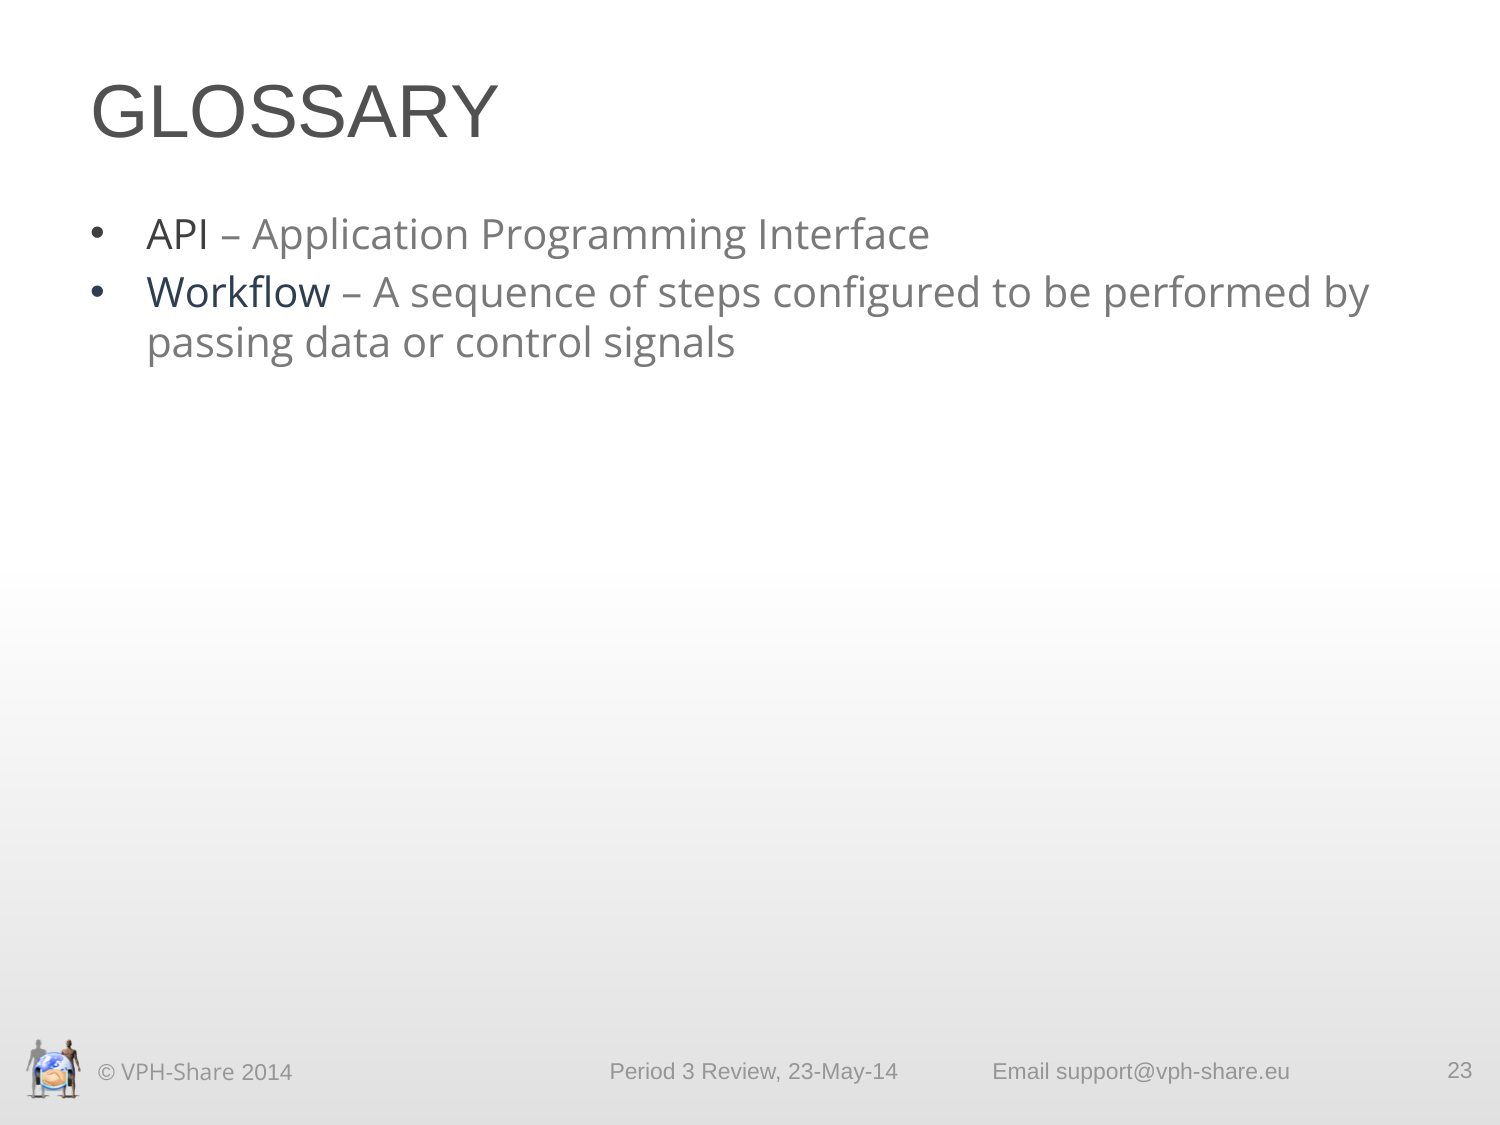

# GLOSSARY
API – Application Programming Interface
Workflow – A sequence of steps configured to be performed by passing data or control signals